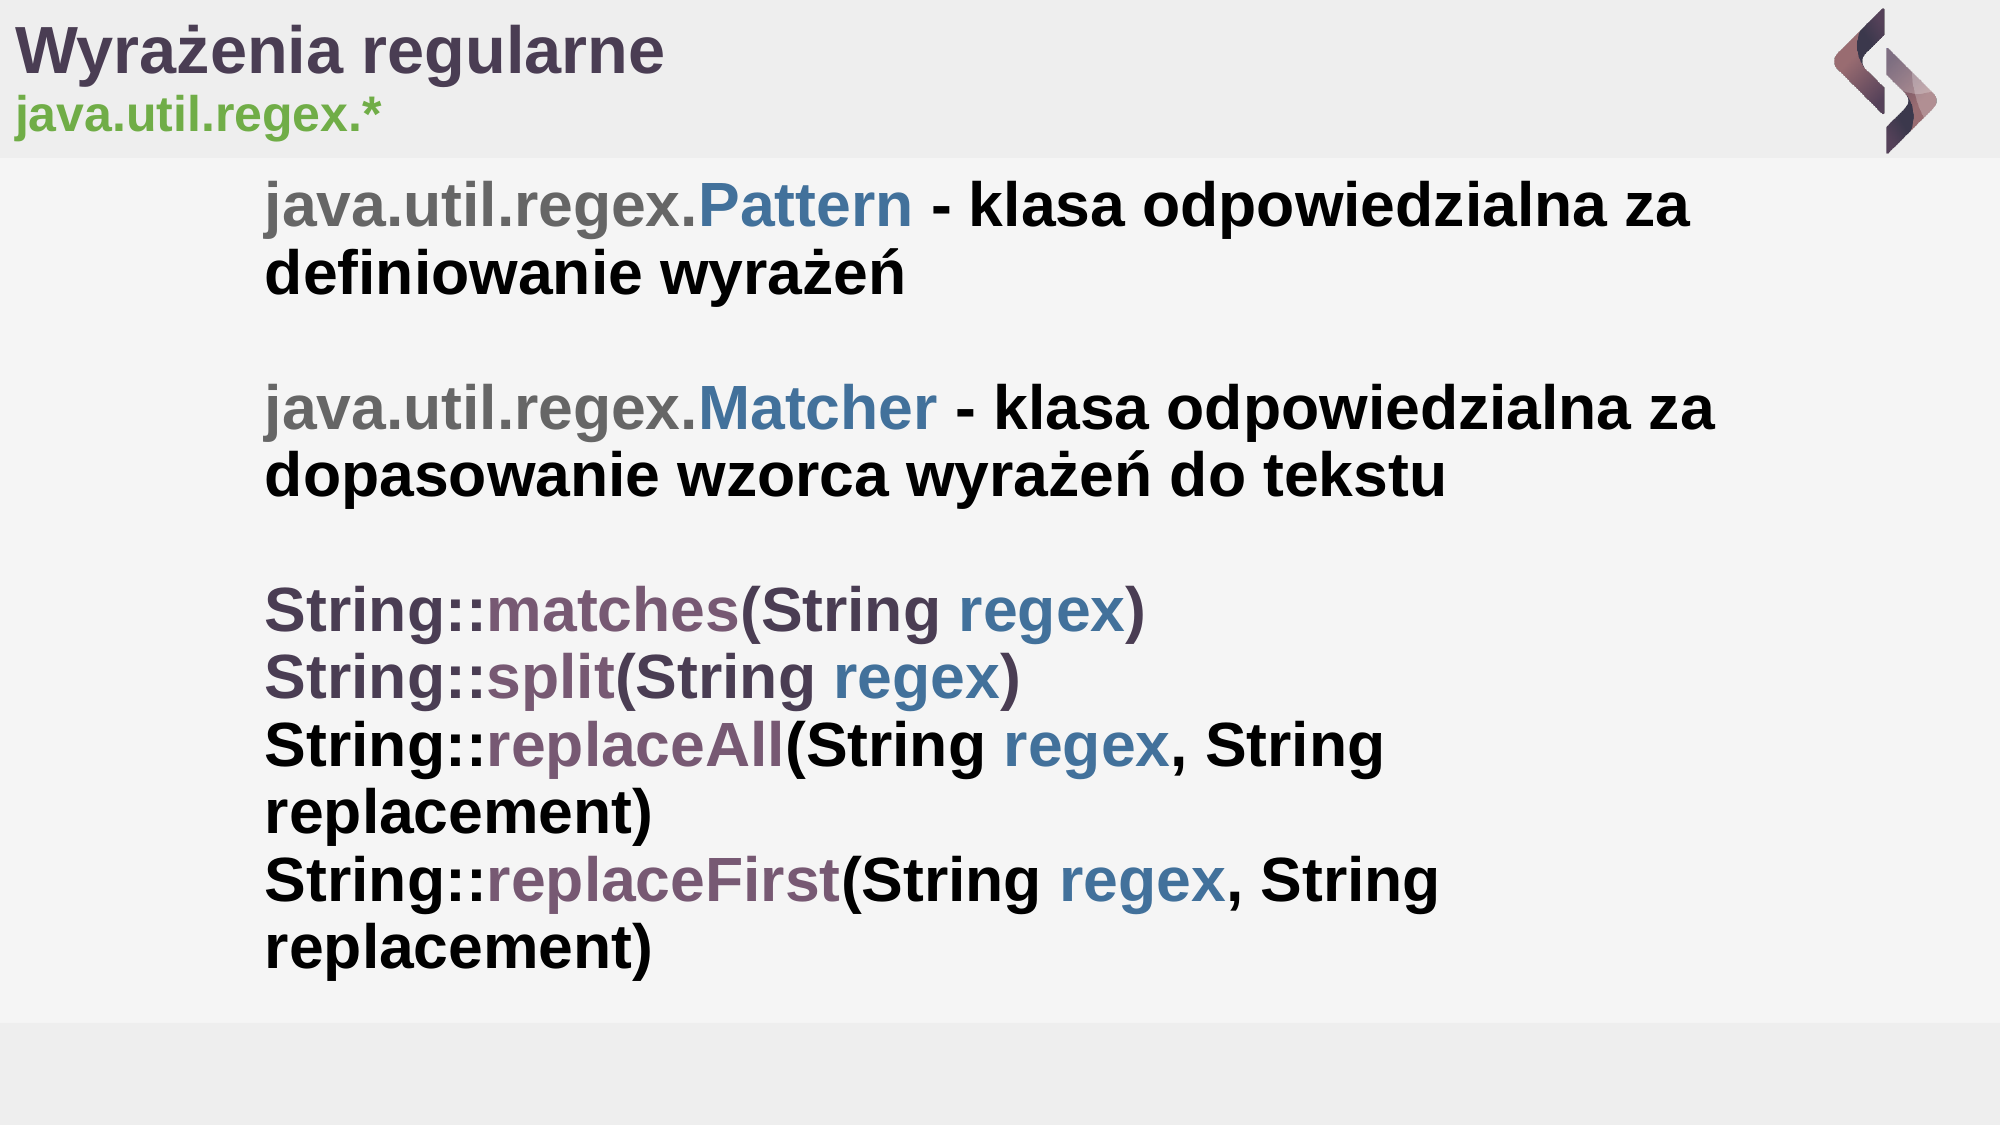

# Wyrażenia regularne
java.util.regex.*
java.util.regex.Pattern - klasa odpowiedzialna za definiowanie wyrażeń

java.util.regex.Matcher - klasa odpowiedzialna za dopasowanie wzorca wyrażeń do tekstu

String::matches(String regex)
String::split(String regex)
String::replaceAll(String regex, String replacement)
String::replaceFirst(String regex, String replacement)